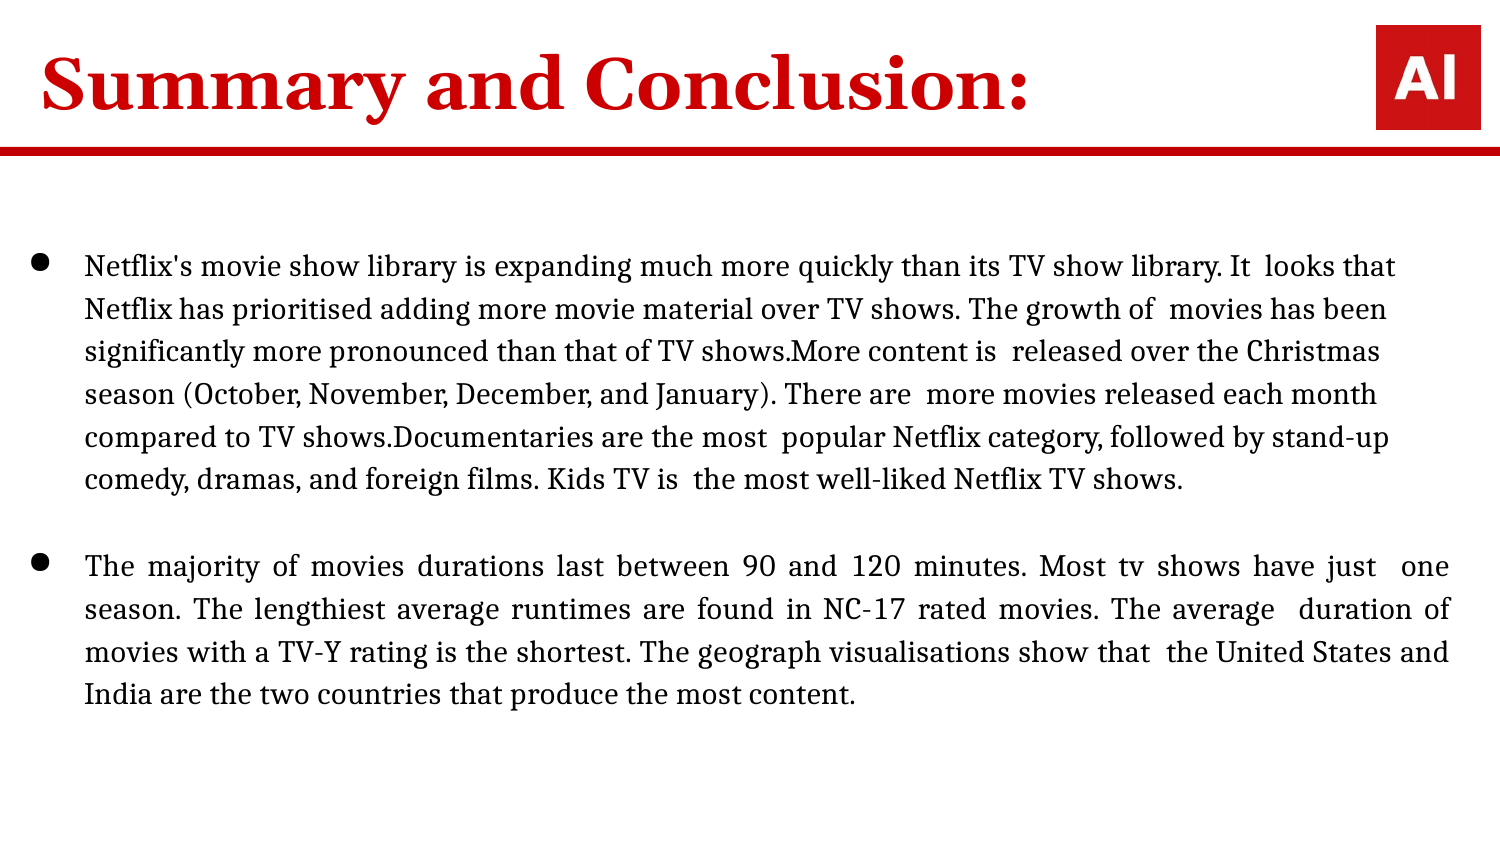

# Summary and Conclusion:

Netflix's movie show library is expanding much more quickly than its TV show library. It  looks that Netflix has prioritised adding more movie material over TV shows. The growth of  movies has been significantly more pronounced than that of TV shows.More content is  released over the Christmas season (October, November, December, and January). There are  more movies released each month compared to TV shows.Documentaries are the most  popular Netflix category, followed by stand-up comedy, dramas, and foreign films. Kids TV is  the most well-liked Netflix TV shows.

The majority of movies durations last between 90 and 120 minutes. Most tv shows have just  one season. The lengthiest average runtimes are found in NC-17 rated movies. The average  duration of movies with a TV-Y rating is the shortest. The geograph visualisations show that  the United States and India are the two countries that produce the most content.